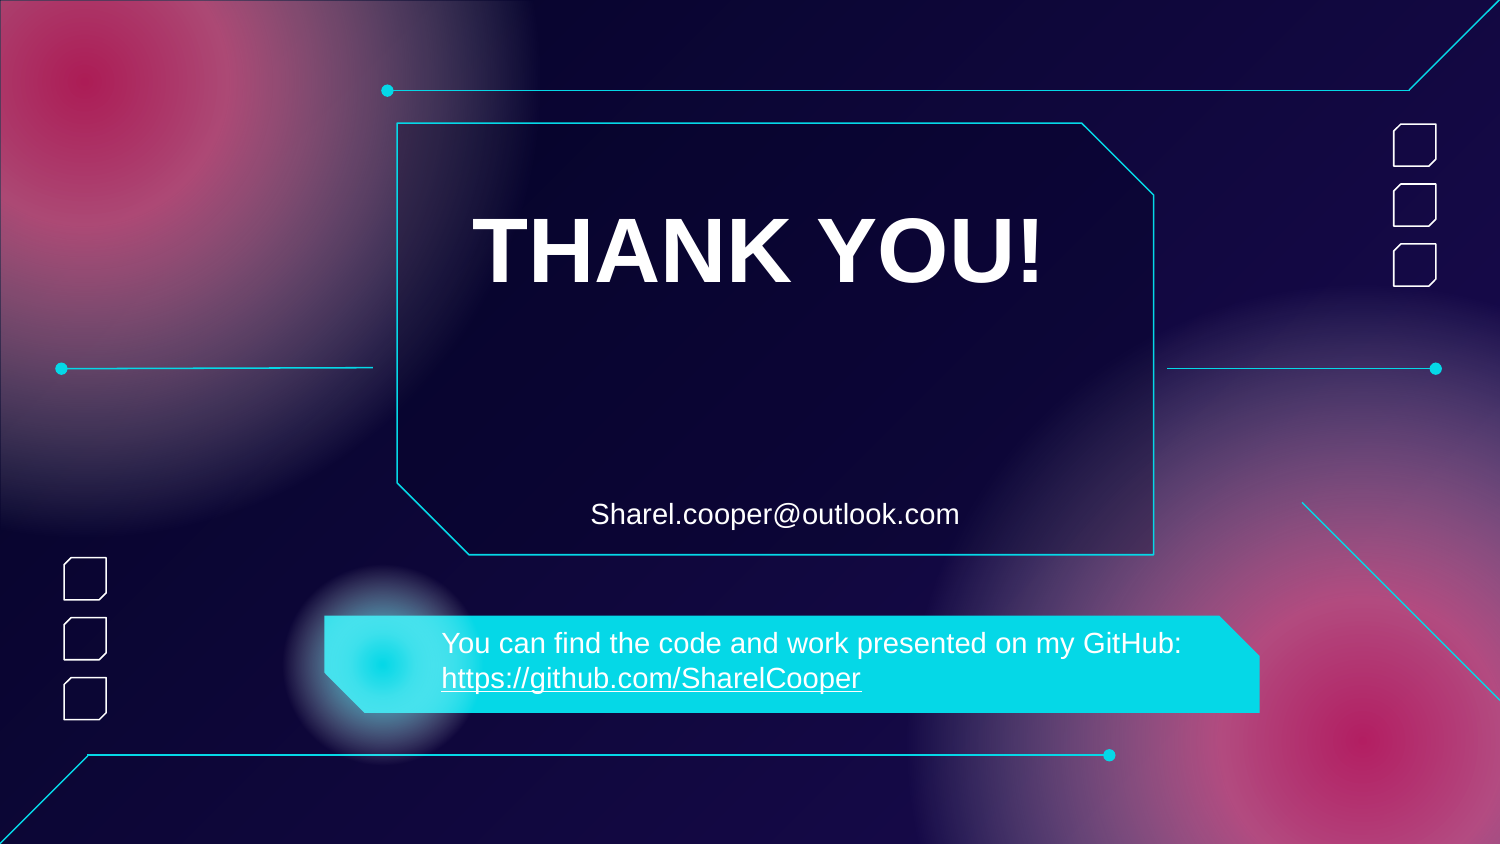

# THANK YOU!
Sharel.cooper@outlook.com

You can find the code and work presented on my GitHub: https://github.com/SharelCooper